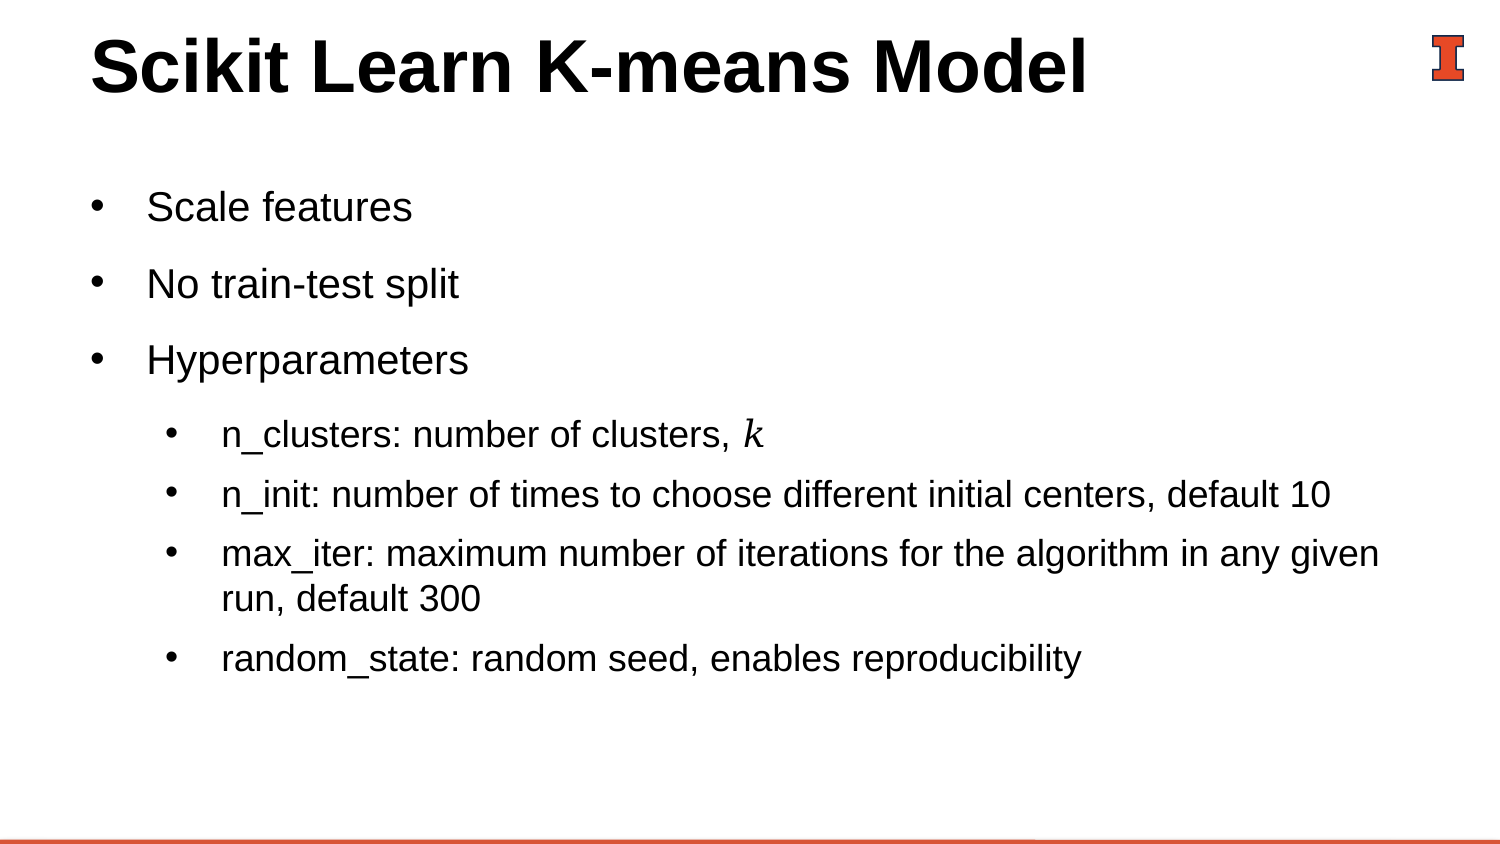

# Scikit Learn K-means Model
Scale features
No train-test split
Hyperparameters
n_clusters: number of clusters, 𝑘
n_init: number of times to choose different initial centers, default 10
max_iter: maximum number of iterations for the algorithm in any given run, default 300
random_state: random seed, enables reproducibility